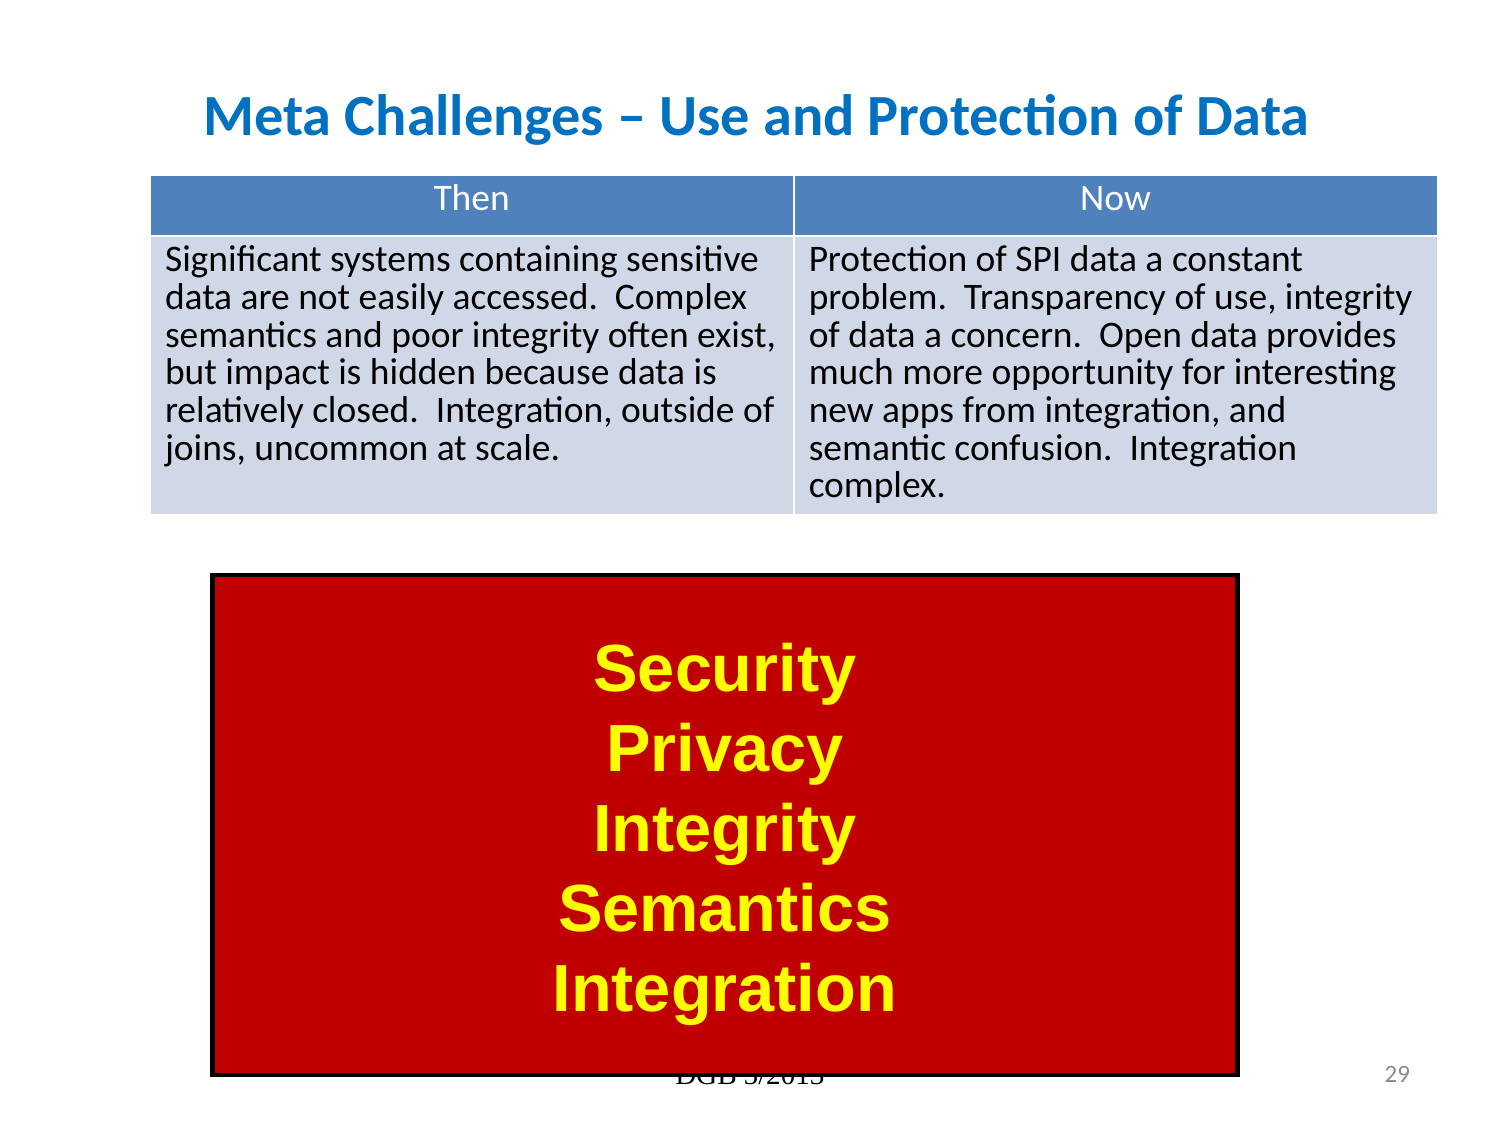

# Meta Challenges – Use and Protection of Data
| Then | Now |
| --- | --- |
| Significant systems containing sensitive data are not easily accessed. Complex semantics and poor integrity often exist, but impact is hidden because data is relatively closed. Integration, outside of joins, uncommon at scale. | Protection of SPI data a constant problem. Transparency of use, integrity of data a concern. Open data provides much more opportunity for interesting new apps from integration, and semantic confusion. Integration complex. |
Security
Privacy
Integrity
Semantics
Integration

DGB 5/2013
29